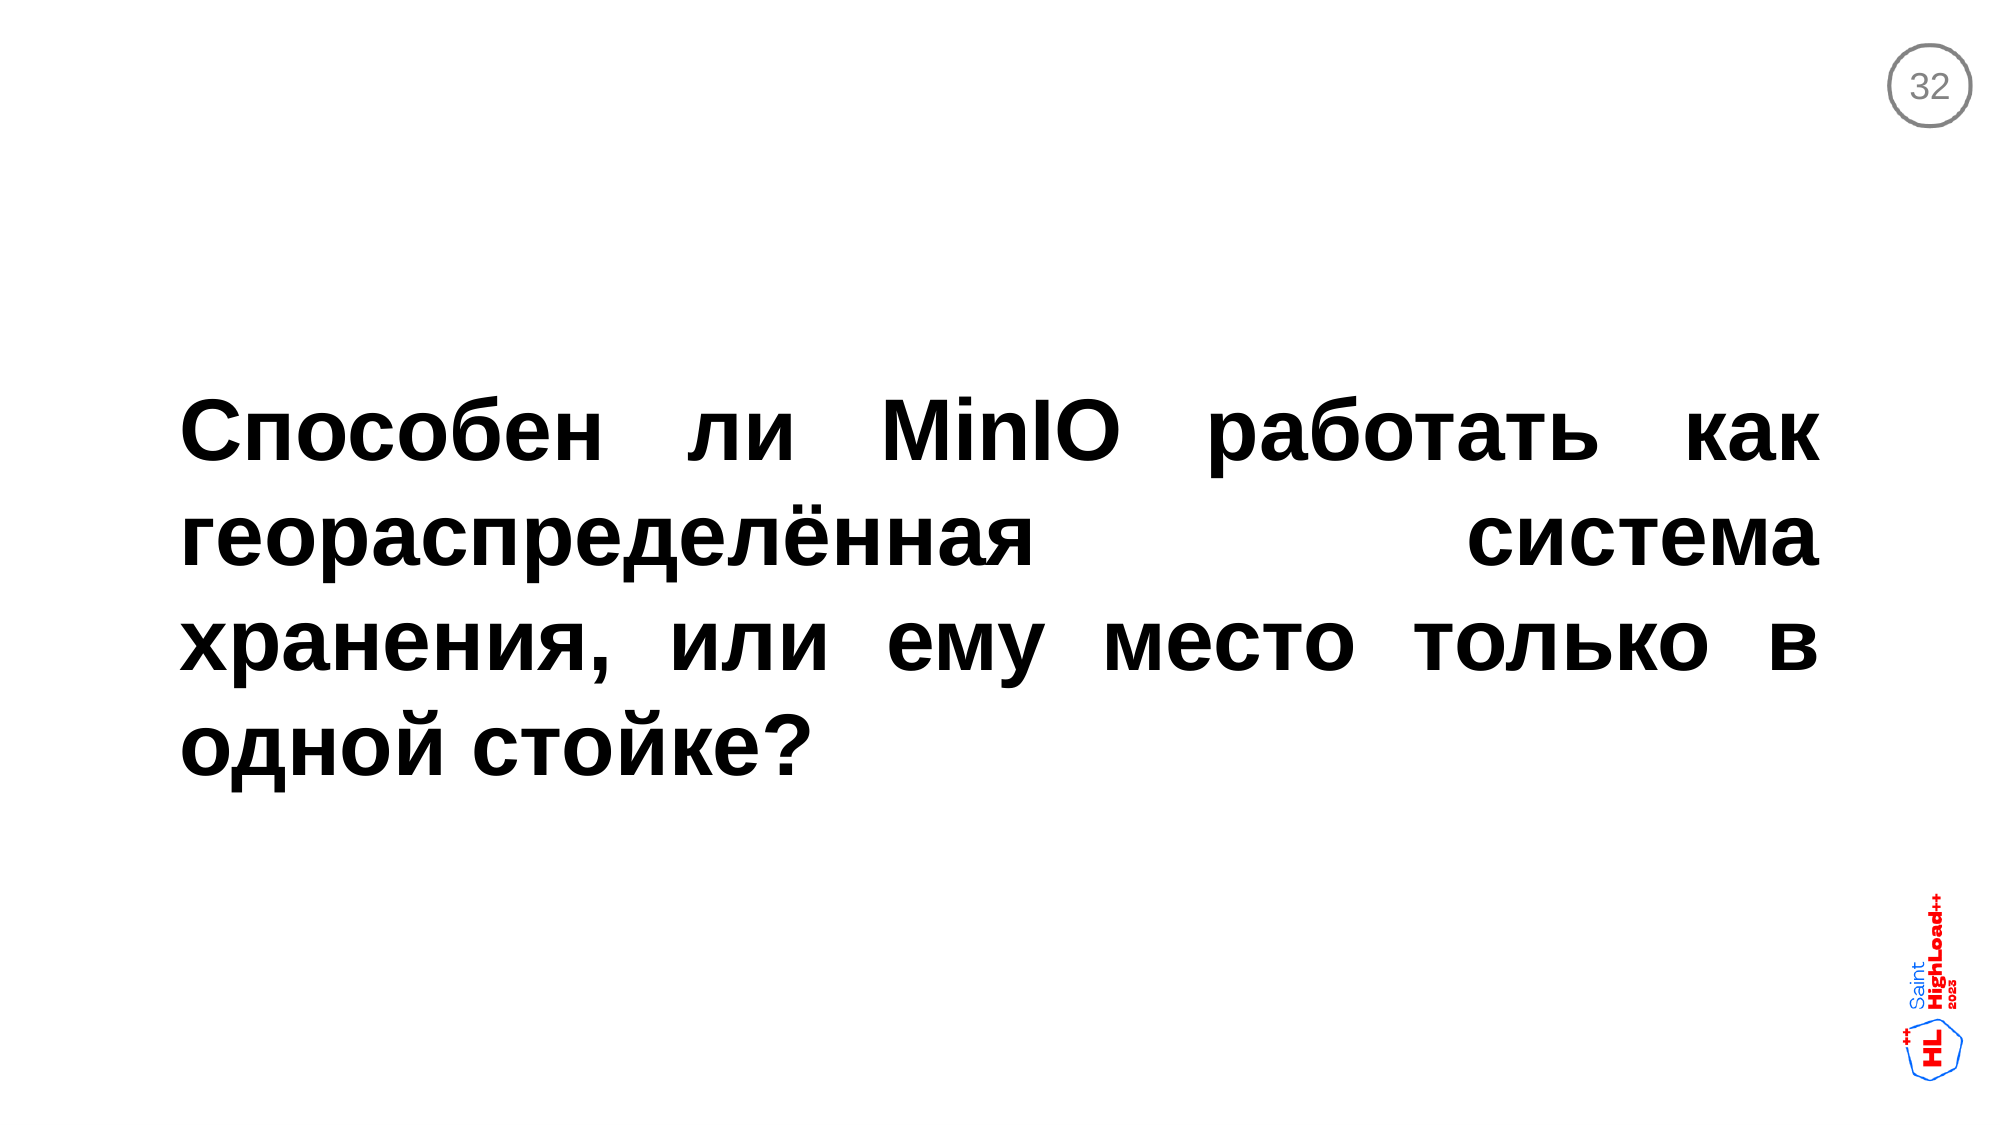

32
Способен ли MinIO работать как геораспределённая система хранения, или ему место только в одной стойке?